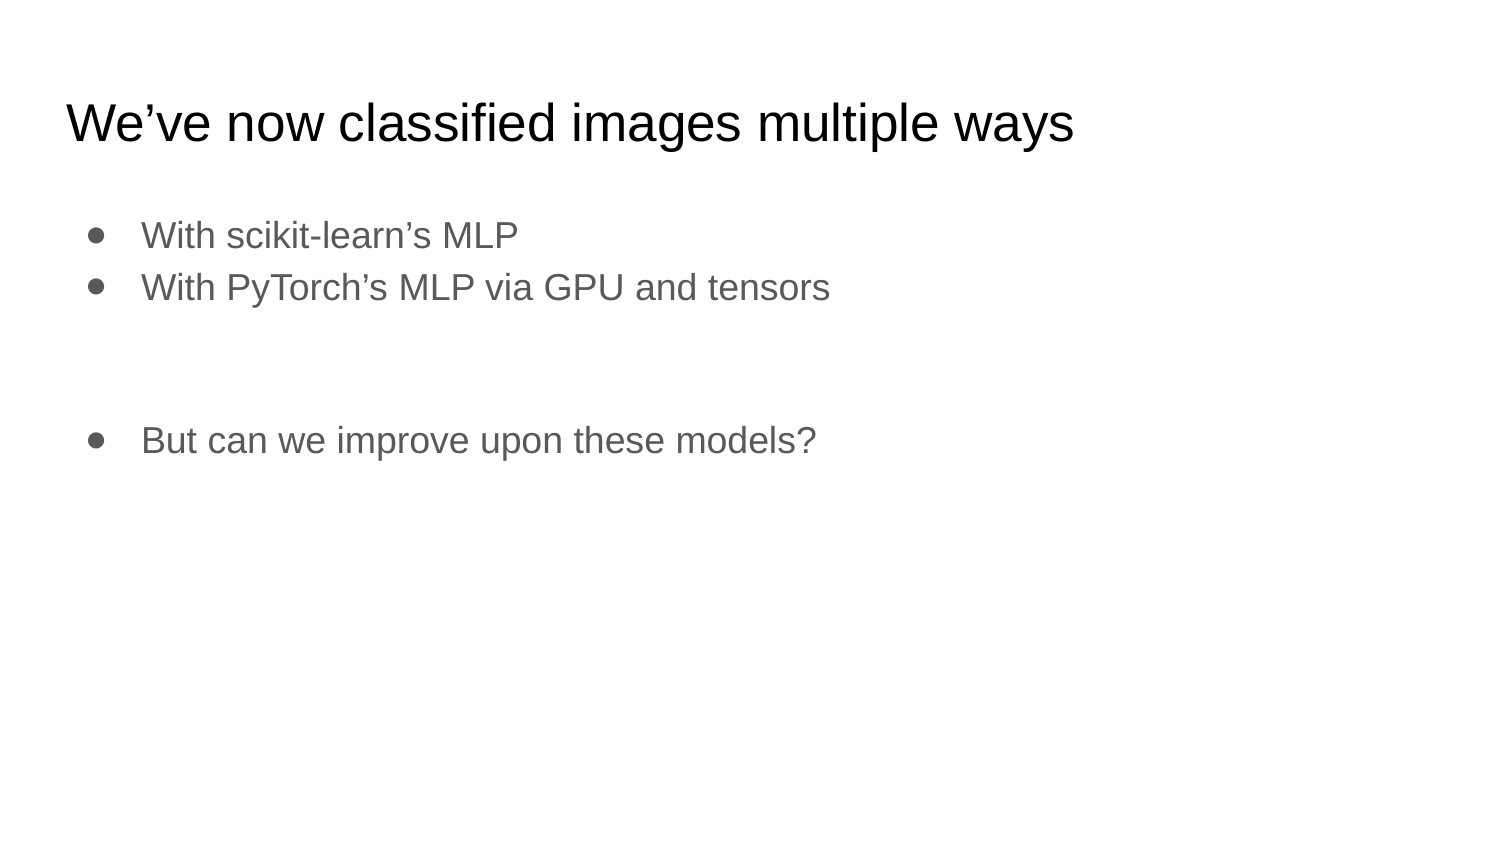

# We’ve now classified images multiple ways
With scikit-learn’s MLP
With PyTorch’s MLP via GPU and tensors

But can we improve upon these models?